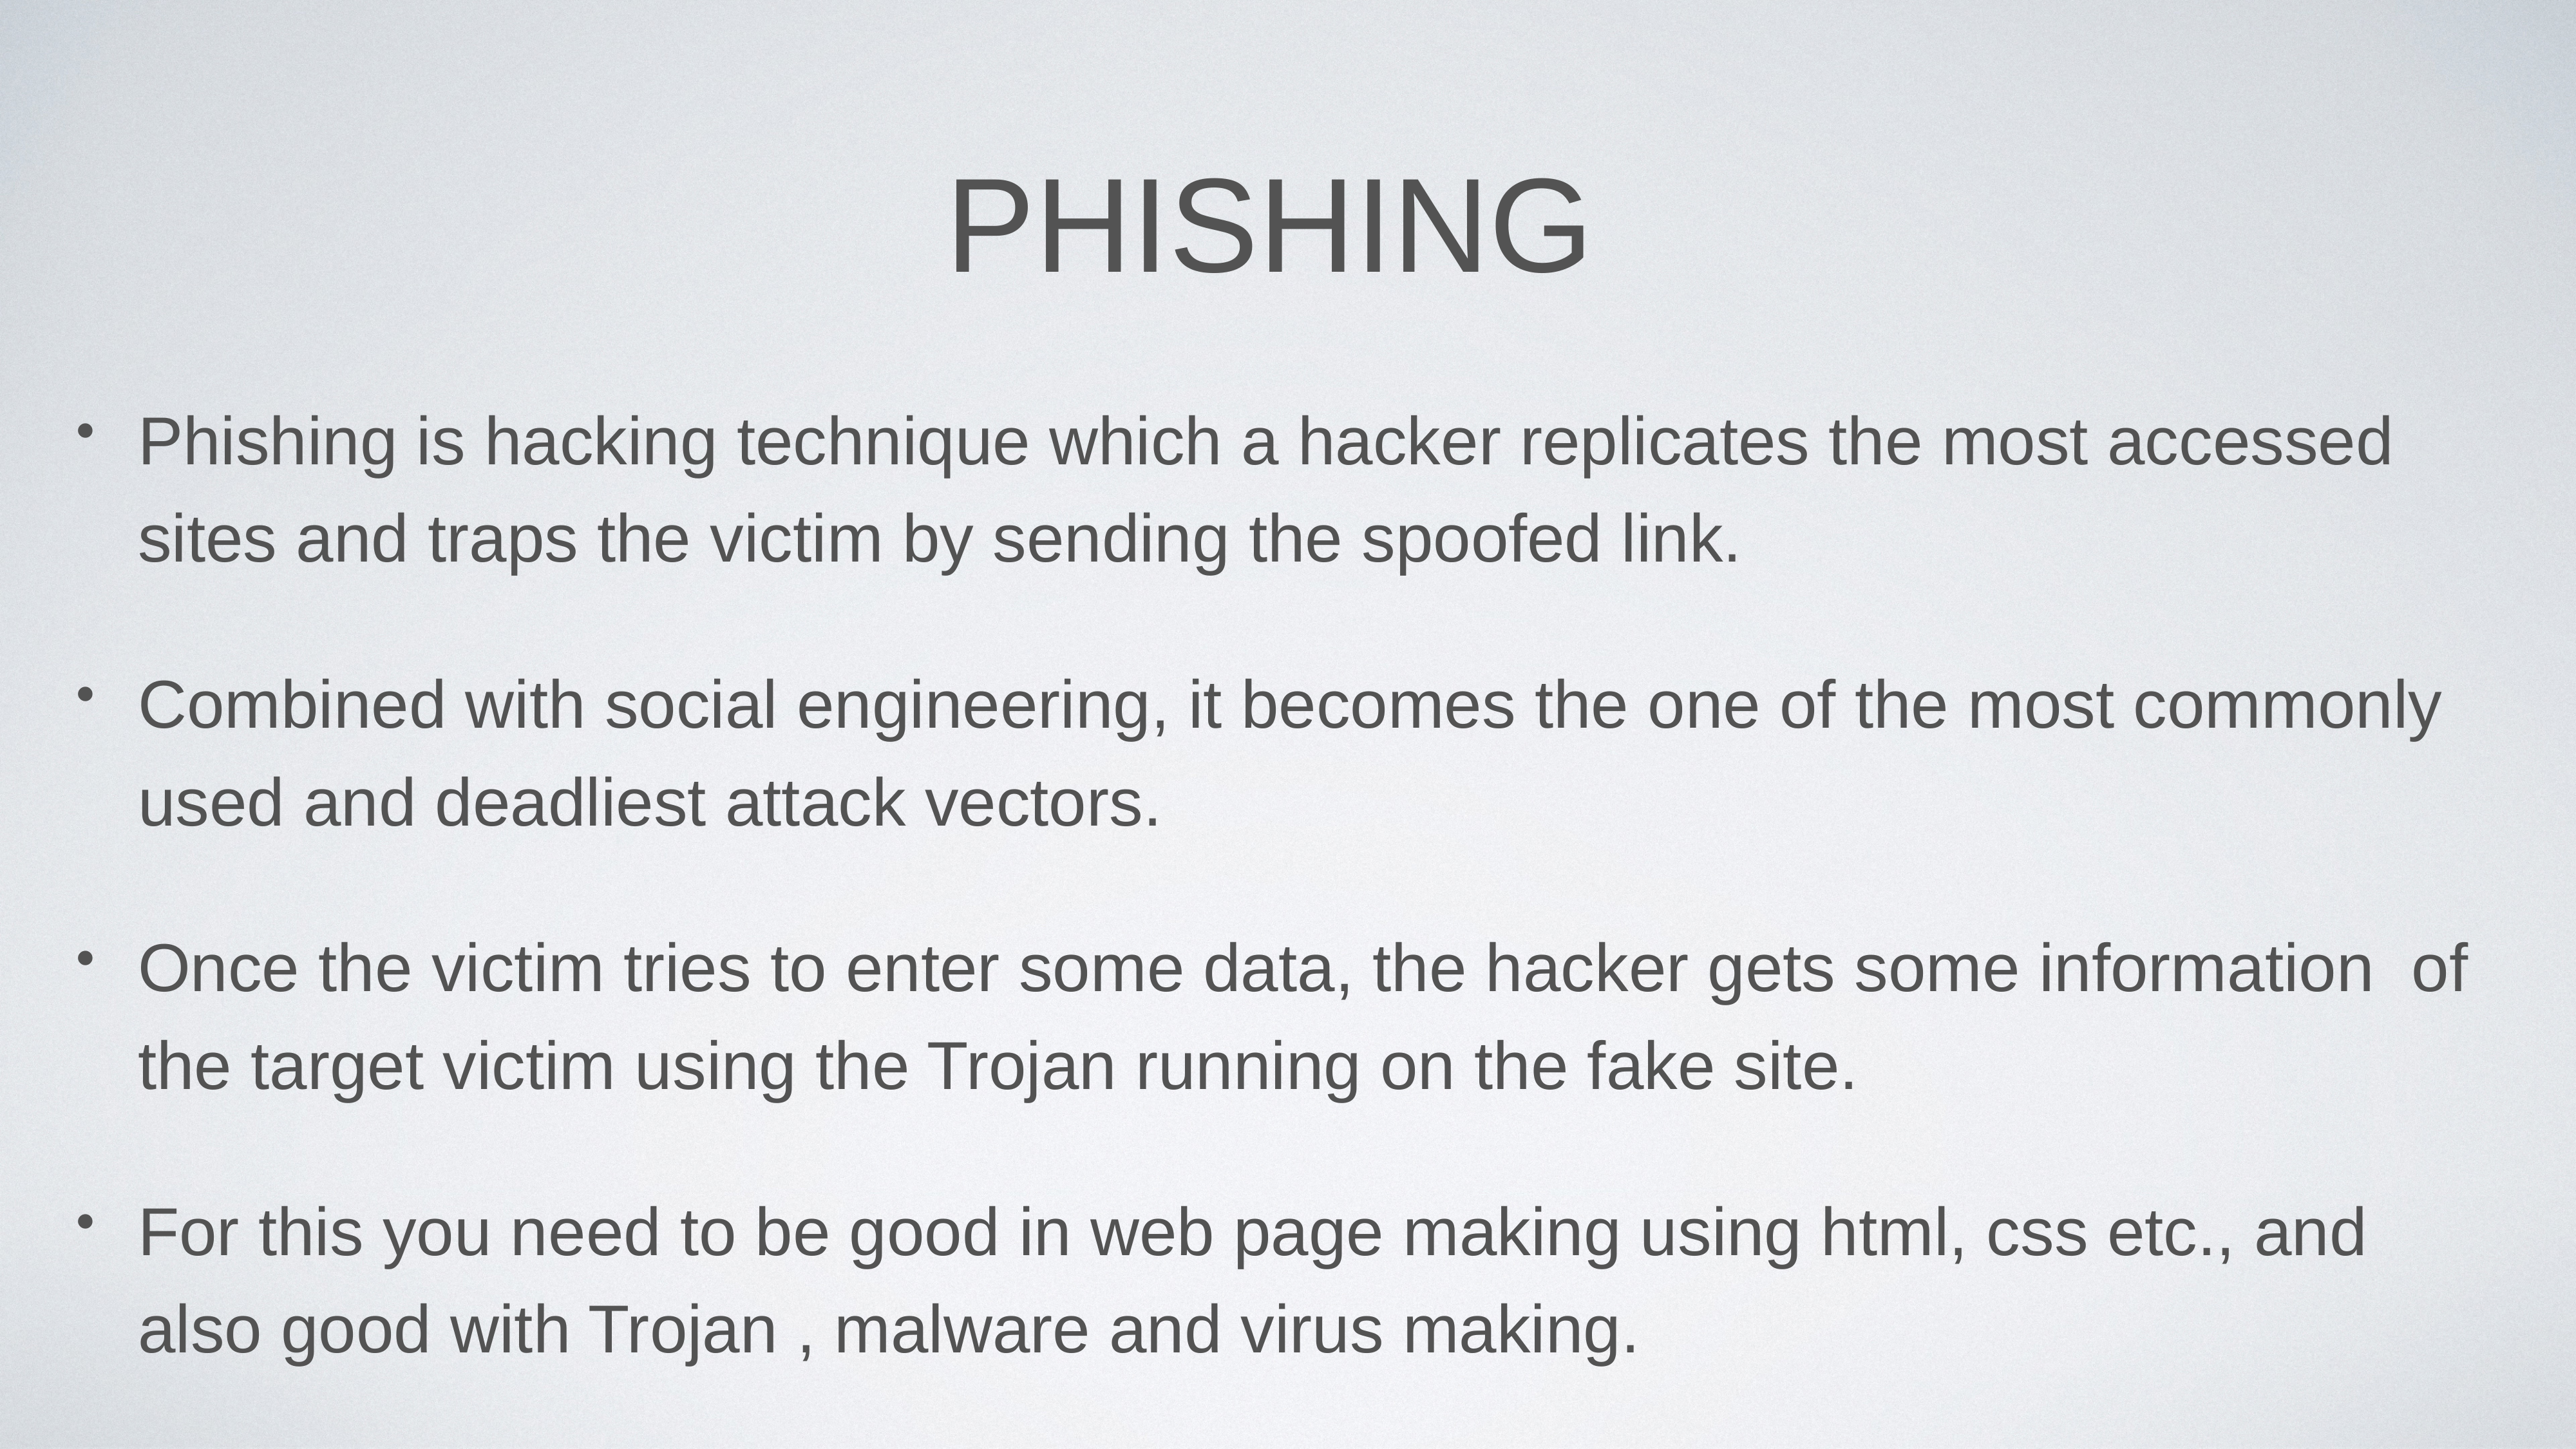

# Phishing
Phishing is hacking technique which a hacker replicates the most accessed sites and traps the victim by sending the spoofed link.
Combined with social engineering, it becomes the one of the most commonly used and deadliest attack vectors.
Once the victim tries to enter some data, the hacker gets some information  of the target victim using the Trojan running on the fake site.
For this you need to be good in web page making using html, css etc., and also good with Trojan , malware and virus making.